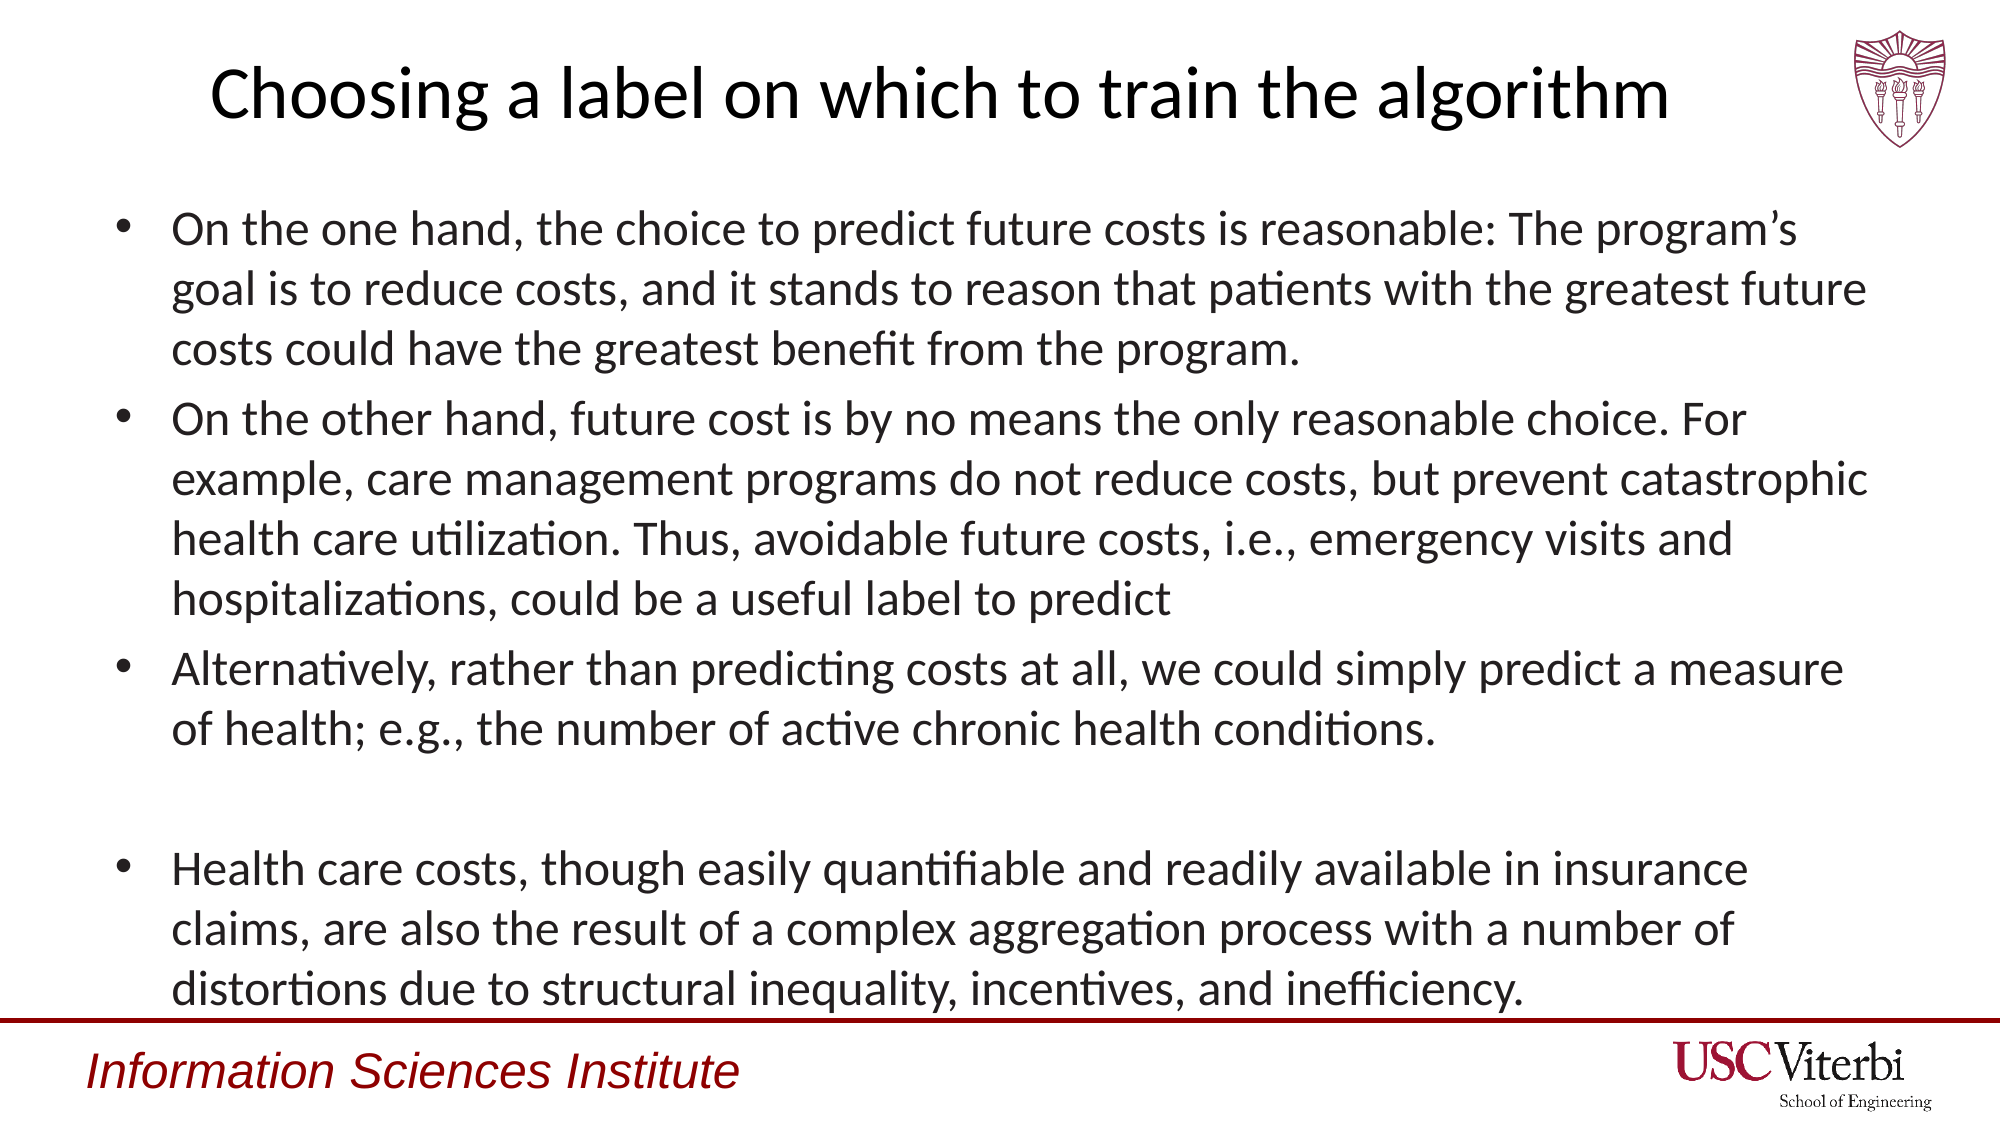

# Choosing a label on which to train the algorithm
On the one hand, the choice to predict future costs is reasonable: The program’s goal is to reduce costs, and it stands to reason that patients with the greatest future costs could have the greatest benefit from the program.
On the other hand, future cost is by no means the only reasonable choice. For example, care management programs do not reduce costs, but prevent catastrophic health care utilization. Thus, avoidable future costs, i.e., emergency visits and hospitalizations, could be a useful label to predict
Alternatively, rather than predicting costs at all, we could simply predict a measure of health; e.g., the number of active chronic health conditions.

Health care costs, though easily quantifiable and readily available in insurance claims, are also the result of a complex aggregation process with a number of distortions due to structural inequality, incentives, and inefficiency.